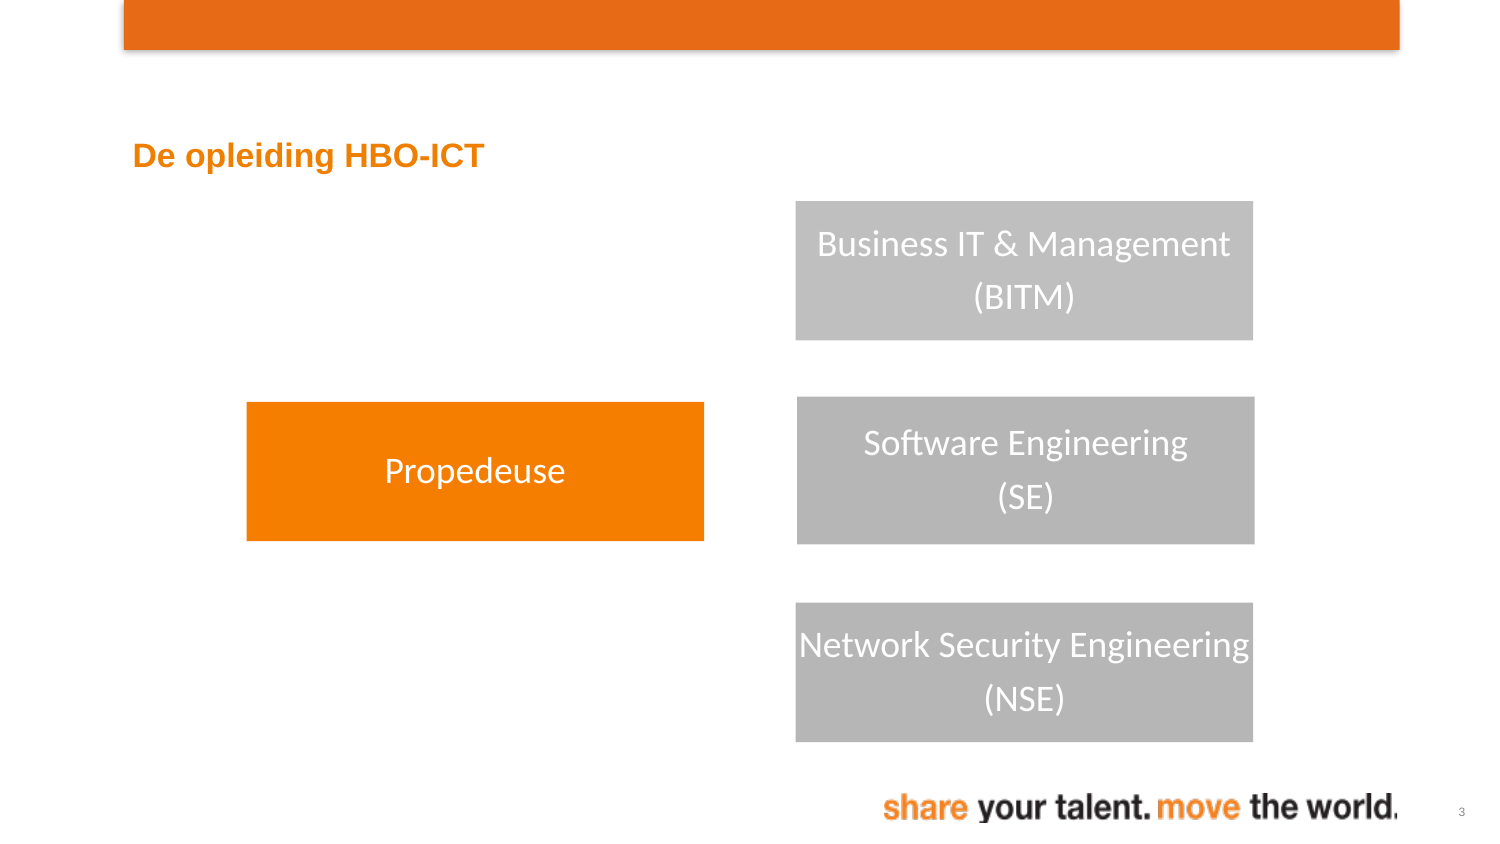

De opleiding HBO-ICT
Propedeuse
Business IT & Management
(BITM)
Software Engineering
(SE)
Network Security Engineering
(NSE)

3